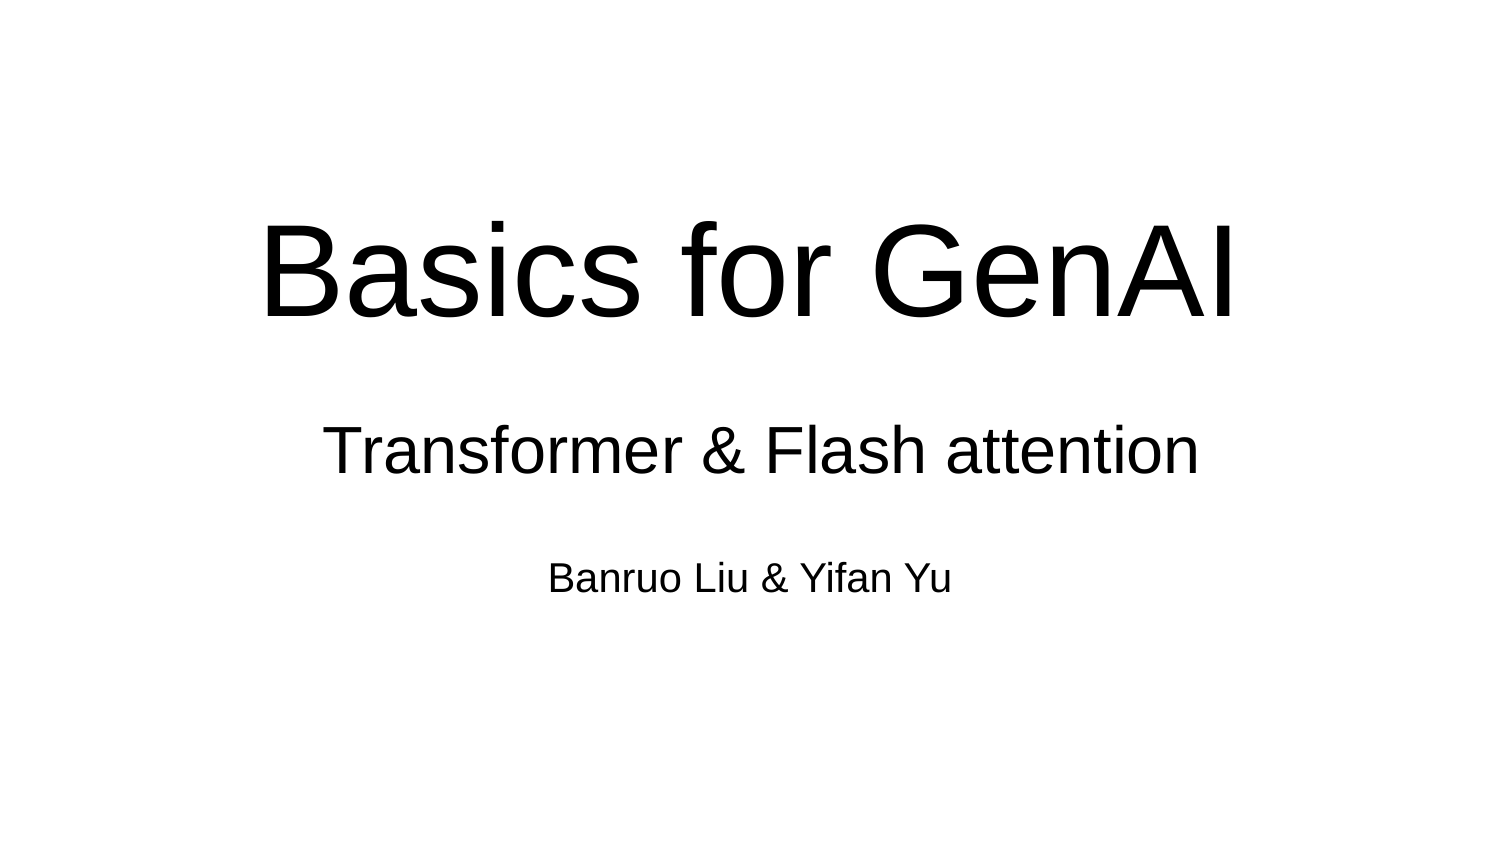

# Basics for GenAI
Transformer & Flash attention
Banruo Liu & Yifan Yu